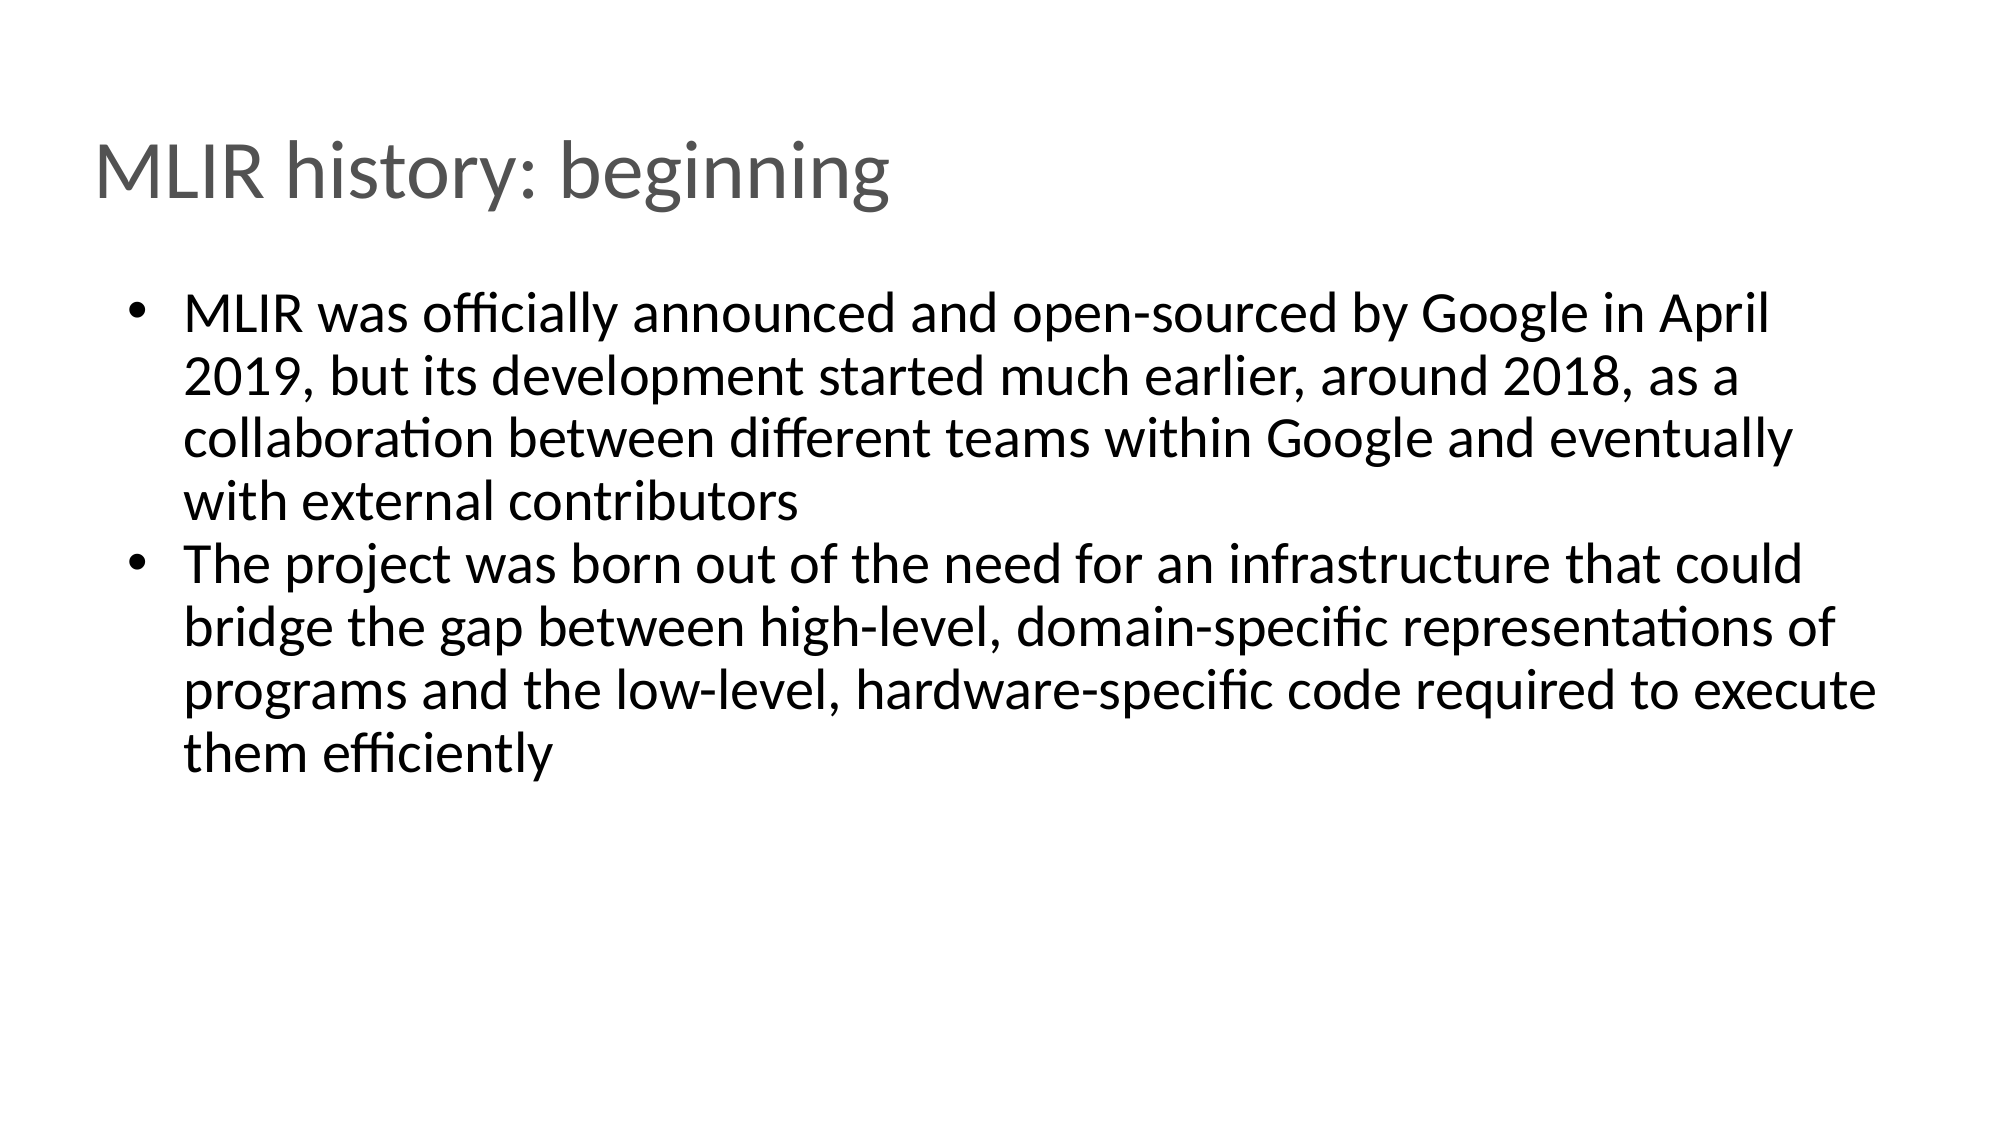

# MLIR history: beginning
MLIR was officially announced and open-sourced by Google in April 2019, but its development started much earlier, around 2018, as a collaboration between different teams within Google and eventually with external contributors
The project was born out of the need for an infrastructure that could bridge the gap between high-level, domain-specific representations of programs and the low-level, hardware-specific code required to execute them efficiently